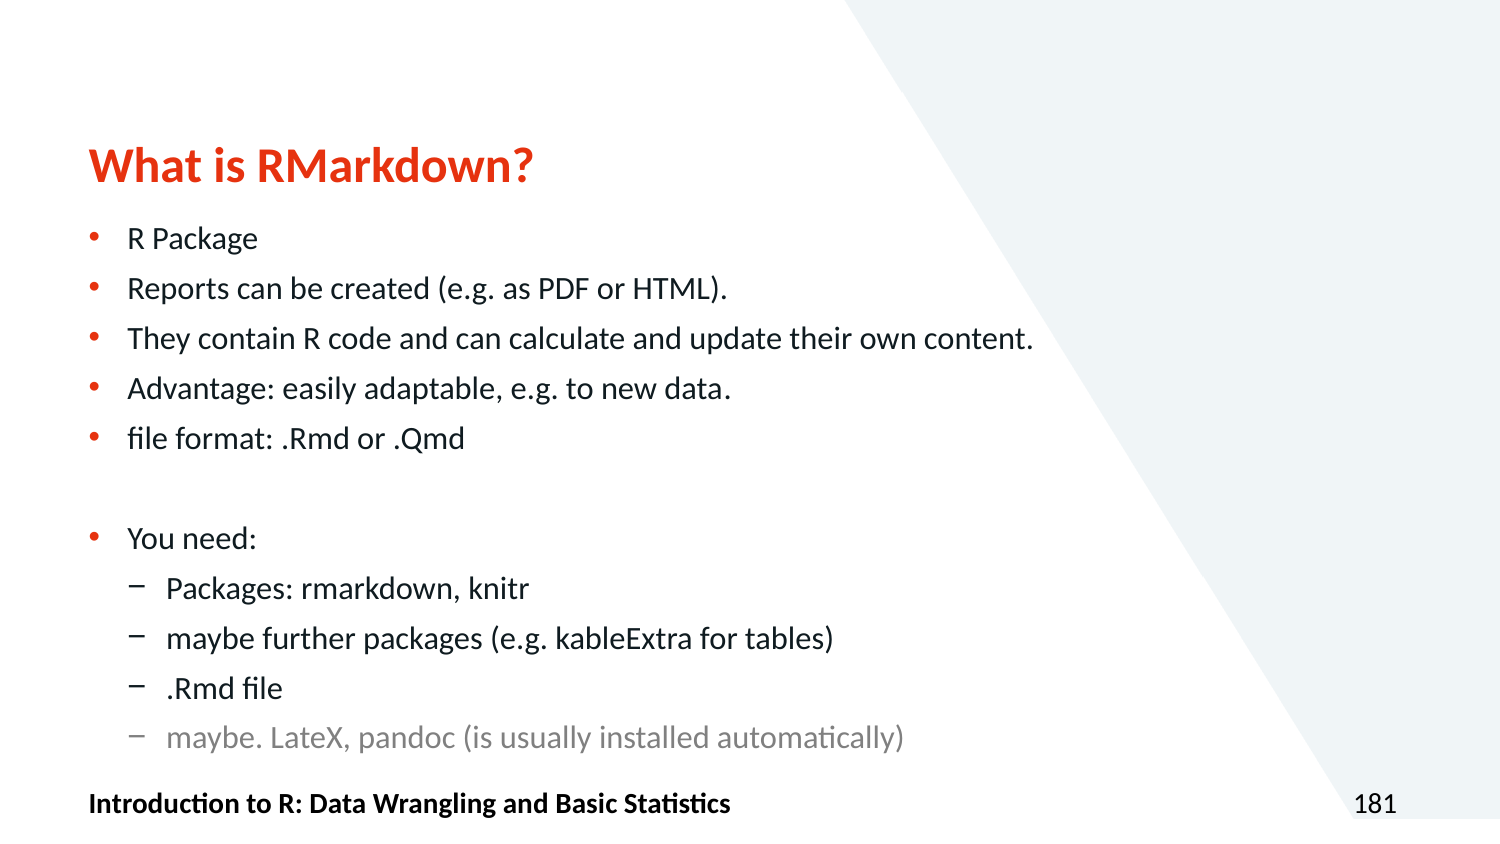

# What is RMarkdown?
R Package
Reports can be created (e.g. as PDF or HTML).
They contain R code and can calculate and update their own content.
Advantage: easily adaptable, e.g. to new data.
file format: .Rmd or .Qmd

You need:
Packages: rmarkdown, knitr
maybe further packages (e.g. kableExtra for tables)
.Rmd file
maybe. LateX, pandoc (is usually installed automatically)

Introduction to R: Data Wrangling and Basic Statistics
181